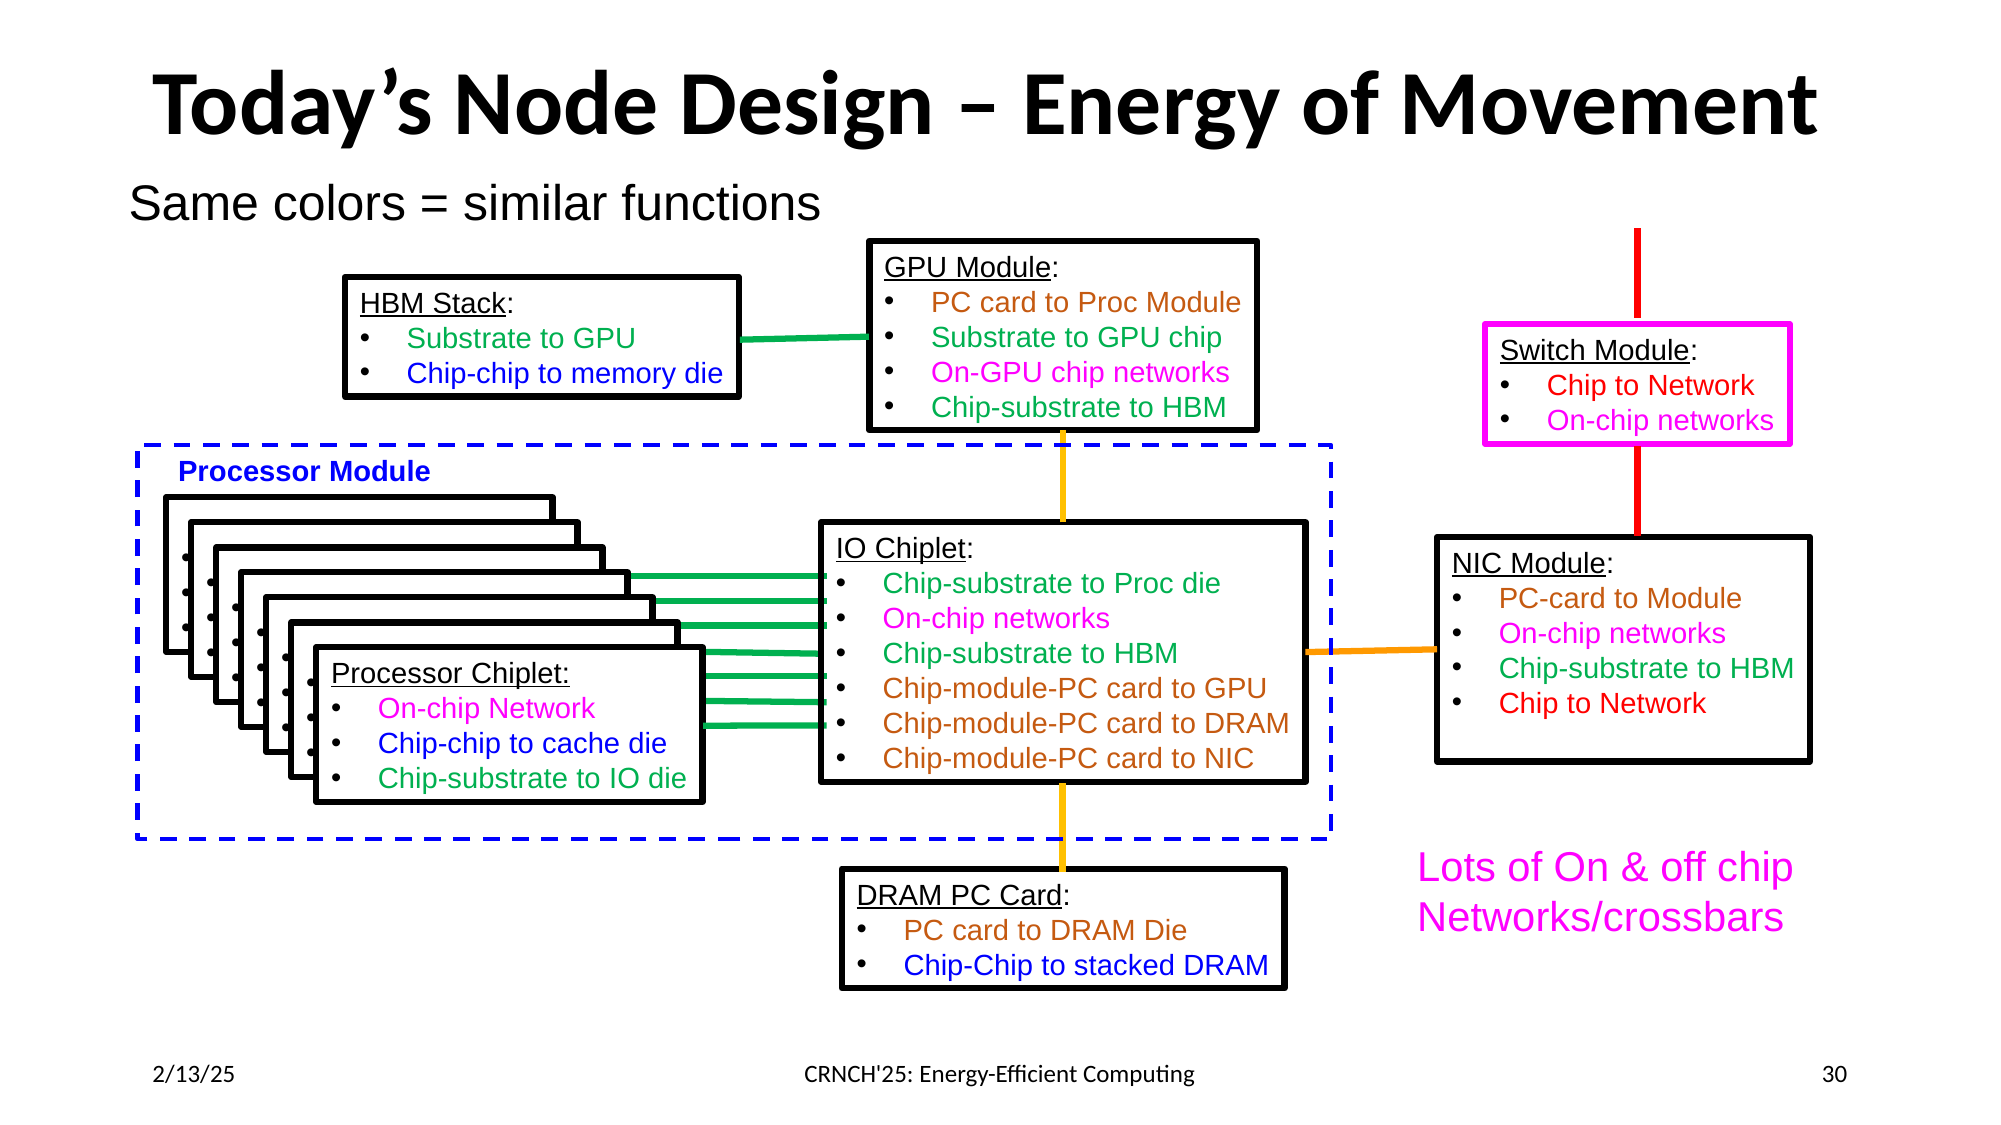

# Today’s Node Design – Energy of Movement
Same colors = similar functions
GPU Module:
PC card to Proc Module
Substrate to GPU chip
On-GPU chip networks
Chip-substrate to HBM
HBM Stack:
Substrate to GPU
Chip-chip to memory die
Switch Module:
Chip to Network
On-chip networks

Processor Module
Processor Chiplet
On-chip Network
Chip-chip to cache die
Chip-substrate to IO die
Processor Chiplet
On-chip Network
Chip-chip to cache die
Chip-substrate to IO die
IO Chiplet:
Chip-substrate to Proc die
On-chip networks
Chip-substrate to HBM
Chip-module-PC card to GPU
Chip-module-PC card to DRAM
Chip-module-PC card to NIC
Processor Chiplet
On-chip Network
Chip-chip to cache die
Chip-substrate to IO die
Processor Chiplet
On-chip Network
Chip-chip to cache die
Chip-substrate to IO die
Processor Chiplet
On-chip Network
Chip-chip to cache die
Chip-substrate to IO die
Processor Chiplet
On-chip Network
Chip-chip to cache die
Chip-substrate to IO die
Processor Chiplet:
On-chip Network
Chip-chip to cache die
Chip-substrate to IO die
NIC Module:
PC-card to Module
On-chip networks
Chip-substrate to HBM
Chip to Network

Lots of On & off chip
Networks/crossbars
DRAM PC Card:
PC card to DRAM Die
Chip-Chip to stacked DRAM
2/13/25
CRNCH'25: Energy-Efficient Computing
30